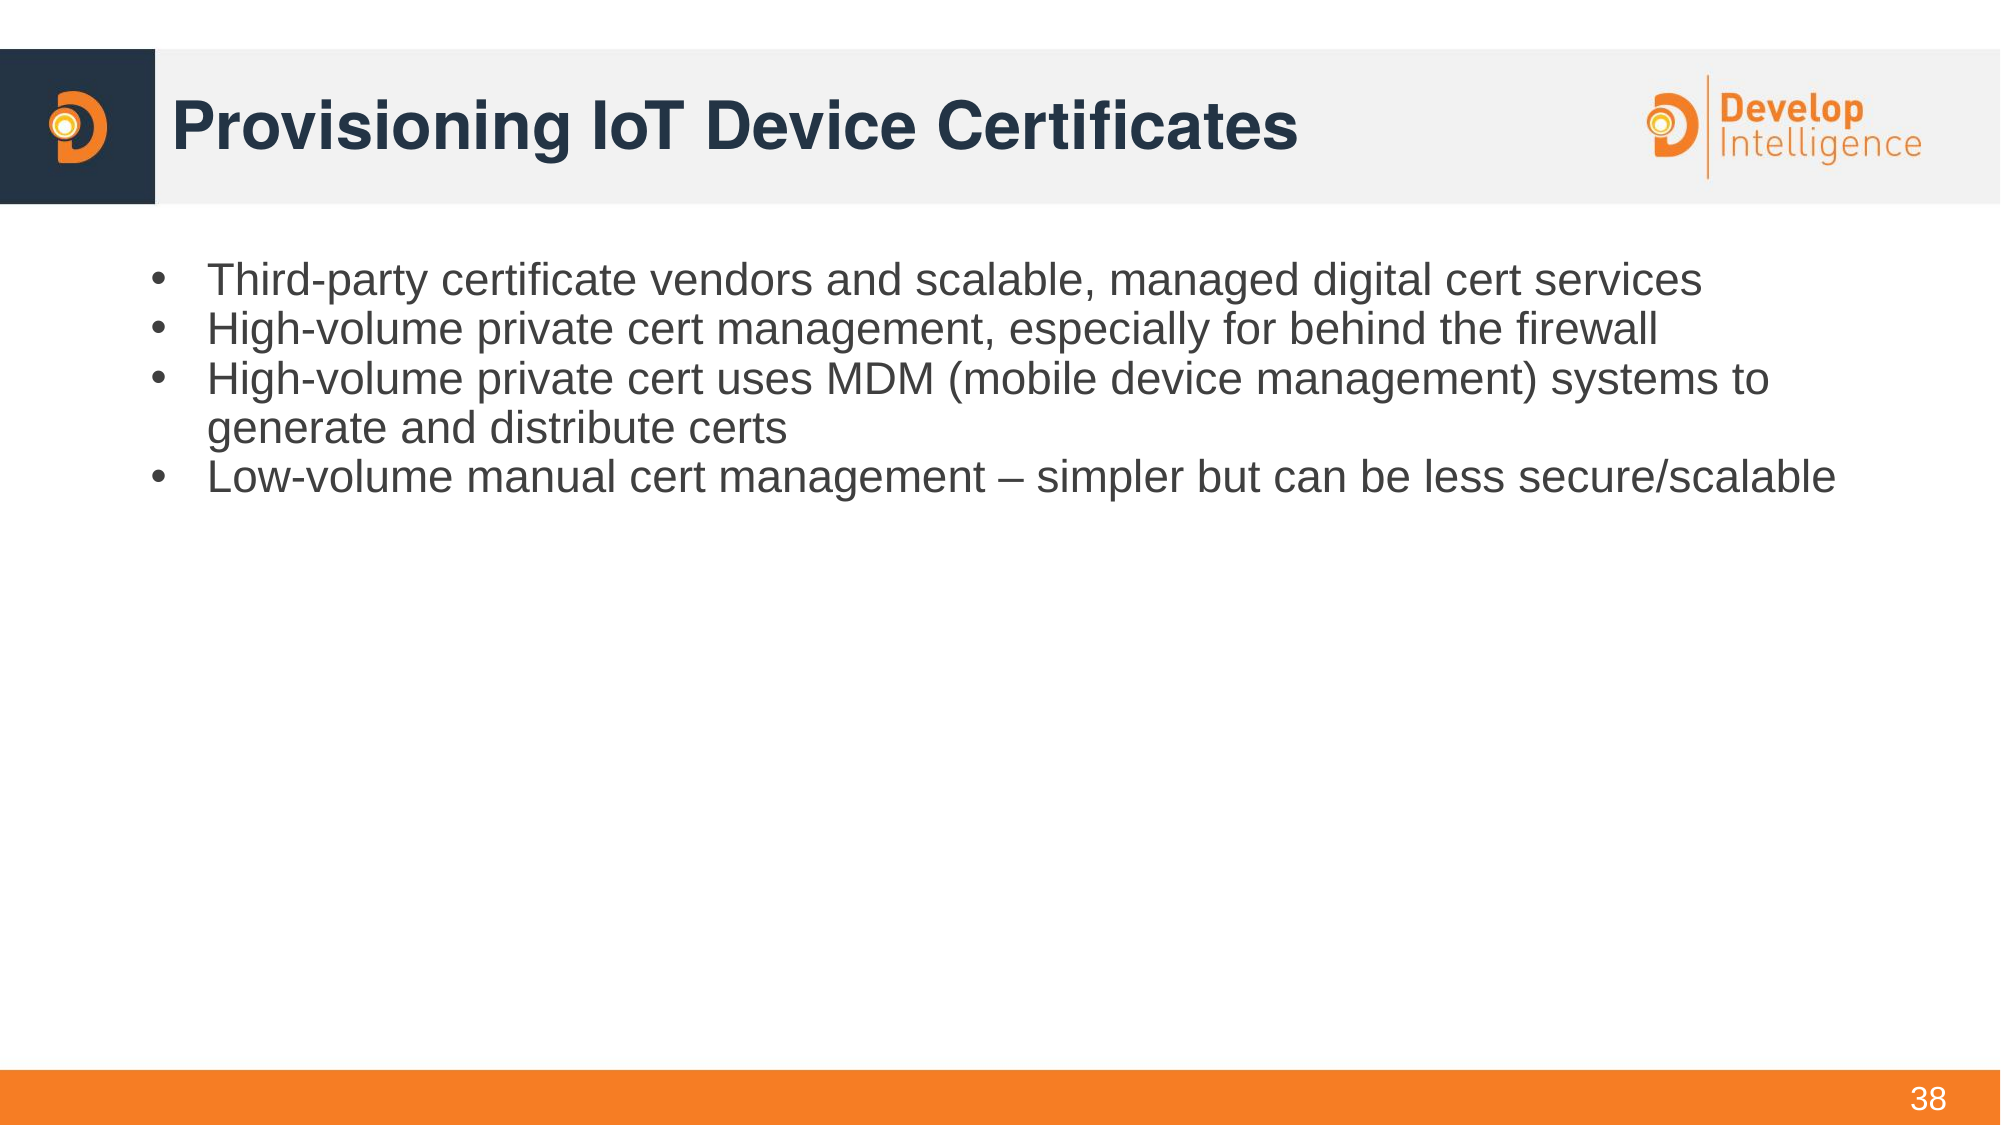

# Provisioning IoT Device Certificates
Third-party certificate vendors and scalable, managed digital cert services
High-volume private cert management, especially for behind the firewall
High-volume private cert uses MDM (mobile device management) systems to generate and distribute certs
Low-volume manual cert management – simpler but can be less secure/scalable

38